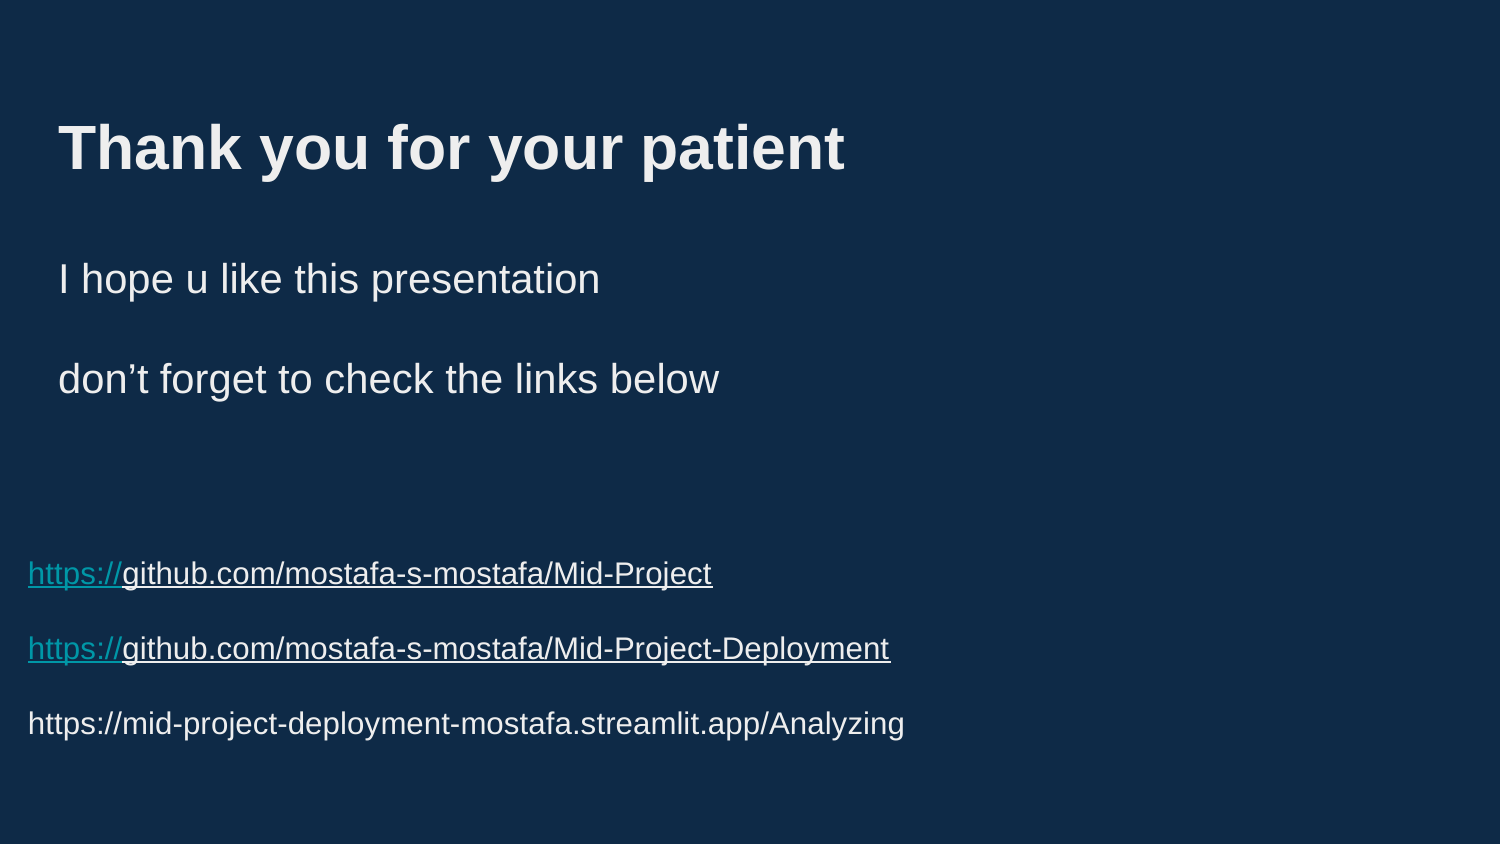

Thank you for your patient
I hope u like this presentation
don’t forget to check the links below
https://github.com/mostafa-s-mostafa/Mid-Project
https://github.com/mostafa-s-mostafa/Mid-Project-Deployment
https://mid-project-deployment-mostafa.streamlit.app/Analyzing